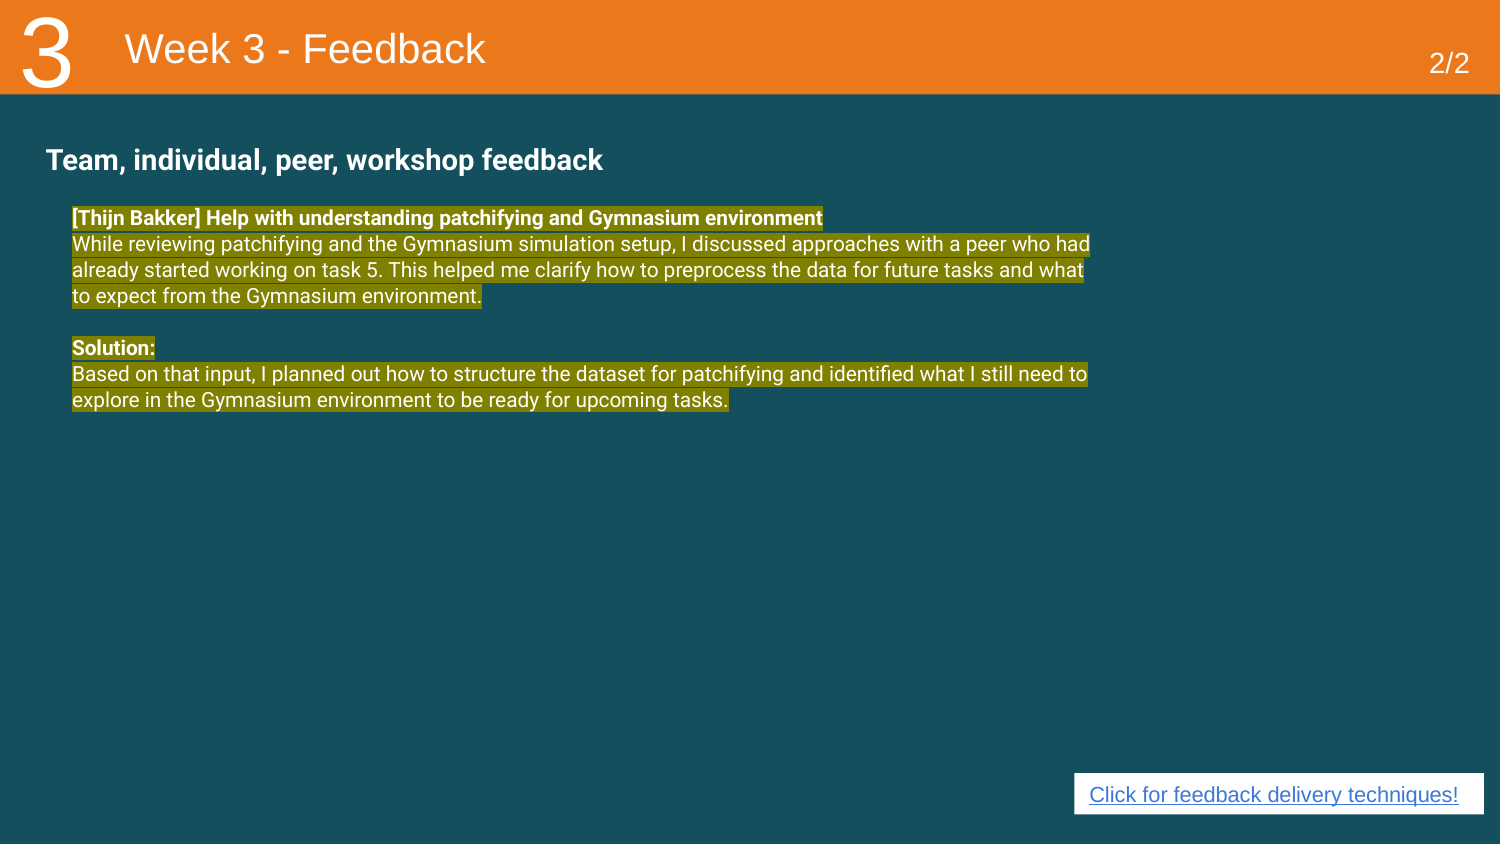

3
# Week 3 - Feedback
2/2
Team, individual, peer, workshop feedback
[Thijn Bakker] Help with understanding patchifying and Gymnasium environment
While reviewing patchifying and the Gymnasium simulation setup, I discussed approaches with a peer who had already started working on task 5. This helped me clarify how to preprocess the data for future tasks and what to expect from the Gymnasium environment.

Solution:
Based on that input, I planned out how to structure the dataset for patchifying and identified what I still need to explore in the Gymnasium environment to be ready for upcoming tasks.
Click for feedback delivery techniques!